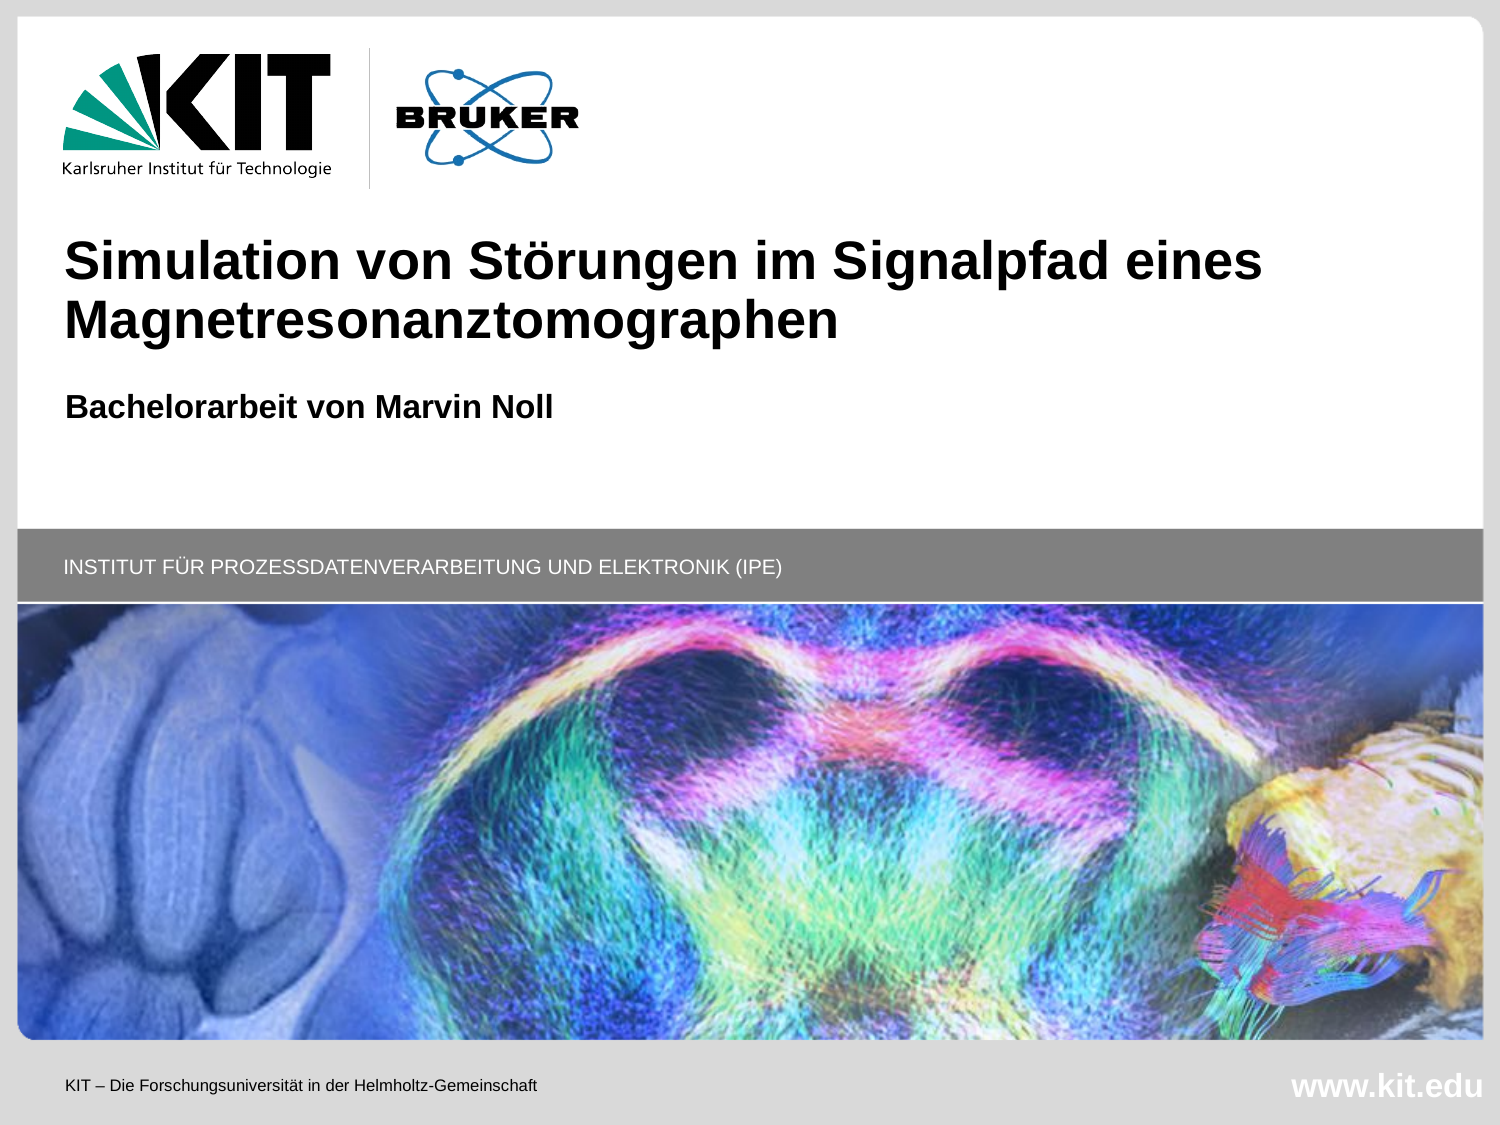

Simulation von Störungen im Signalpfad eines Magnetresonanztomographen
Bachelorarbeit von Marvin Noll